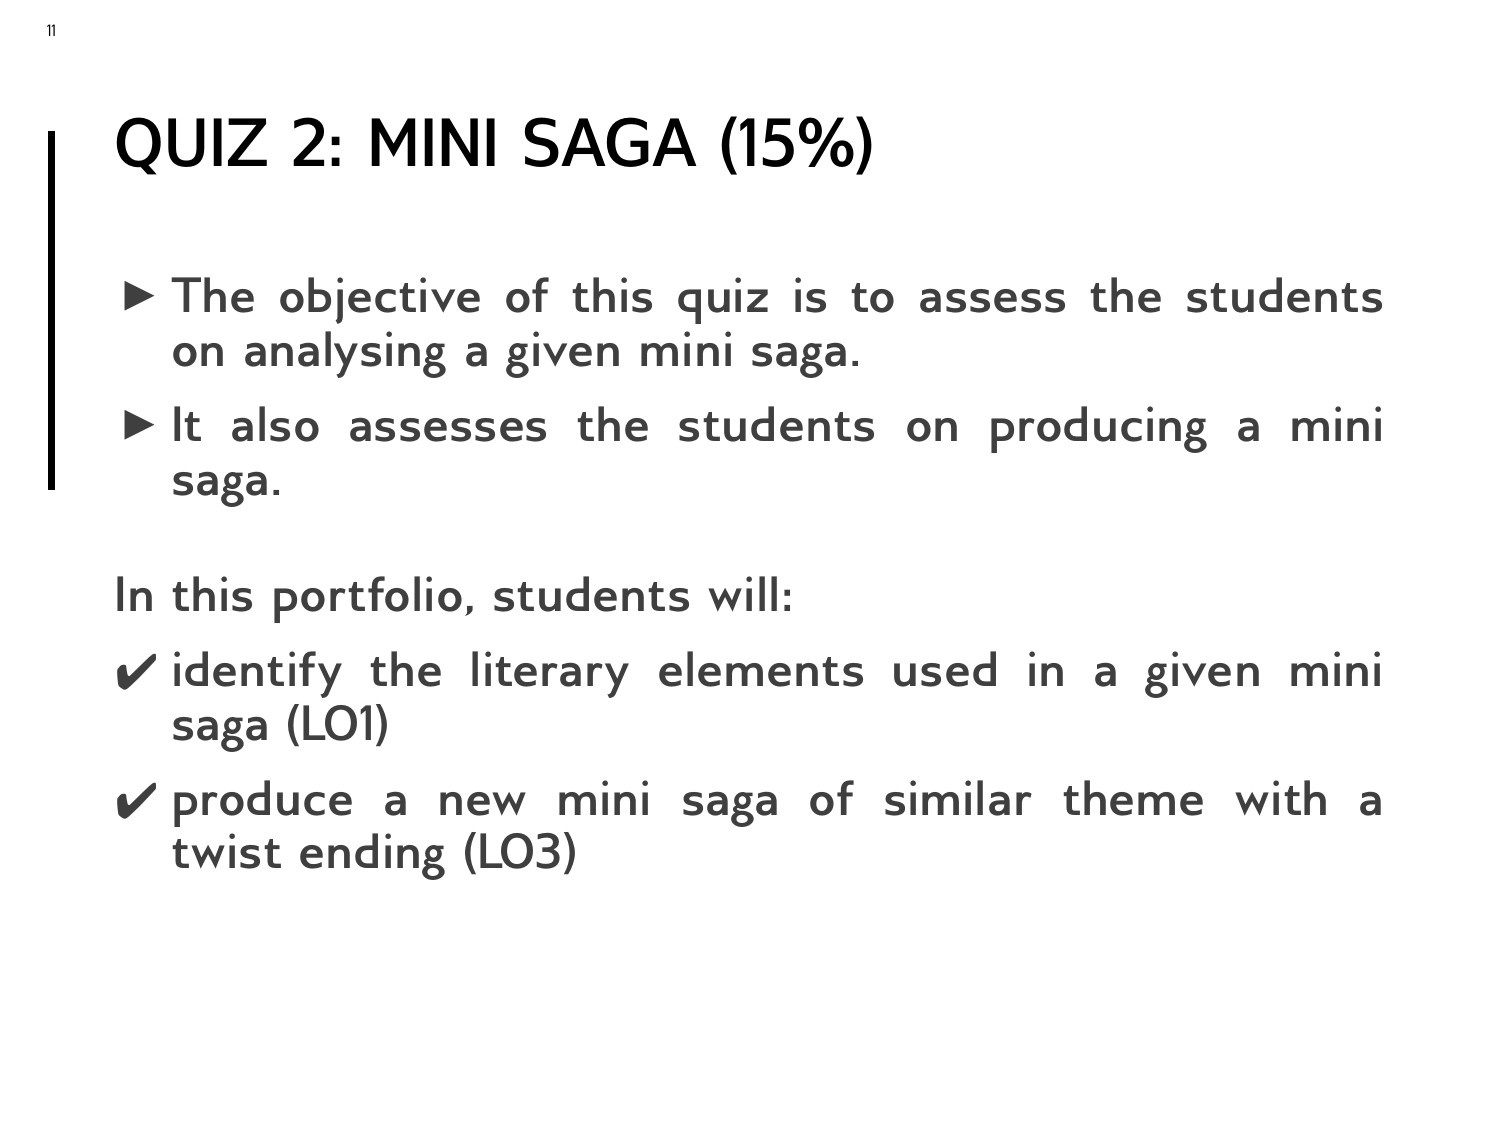

# QUIZ 2: MINI SAGA (15%)
The objective of this quiz is to assess the students on analysing a given mini saga.
It also assesses the students on producing a mini saga.

In this portfolio, students will:
identify the literary elements used in a given mini saga (LO1)
produce a new mini saga of similar theme with a twist ending (LO3)